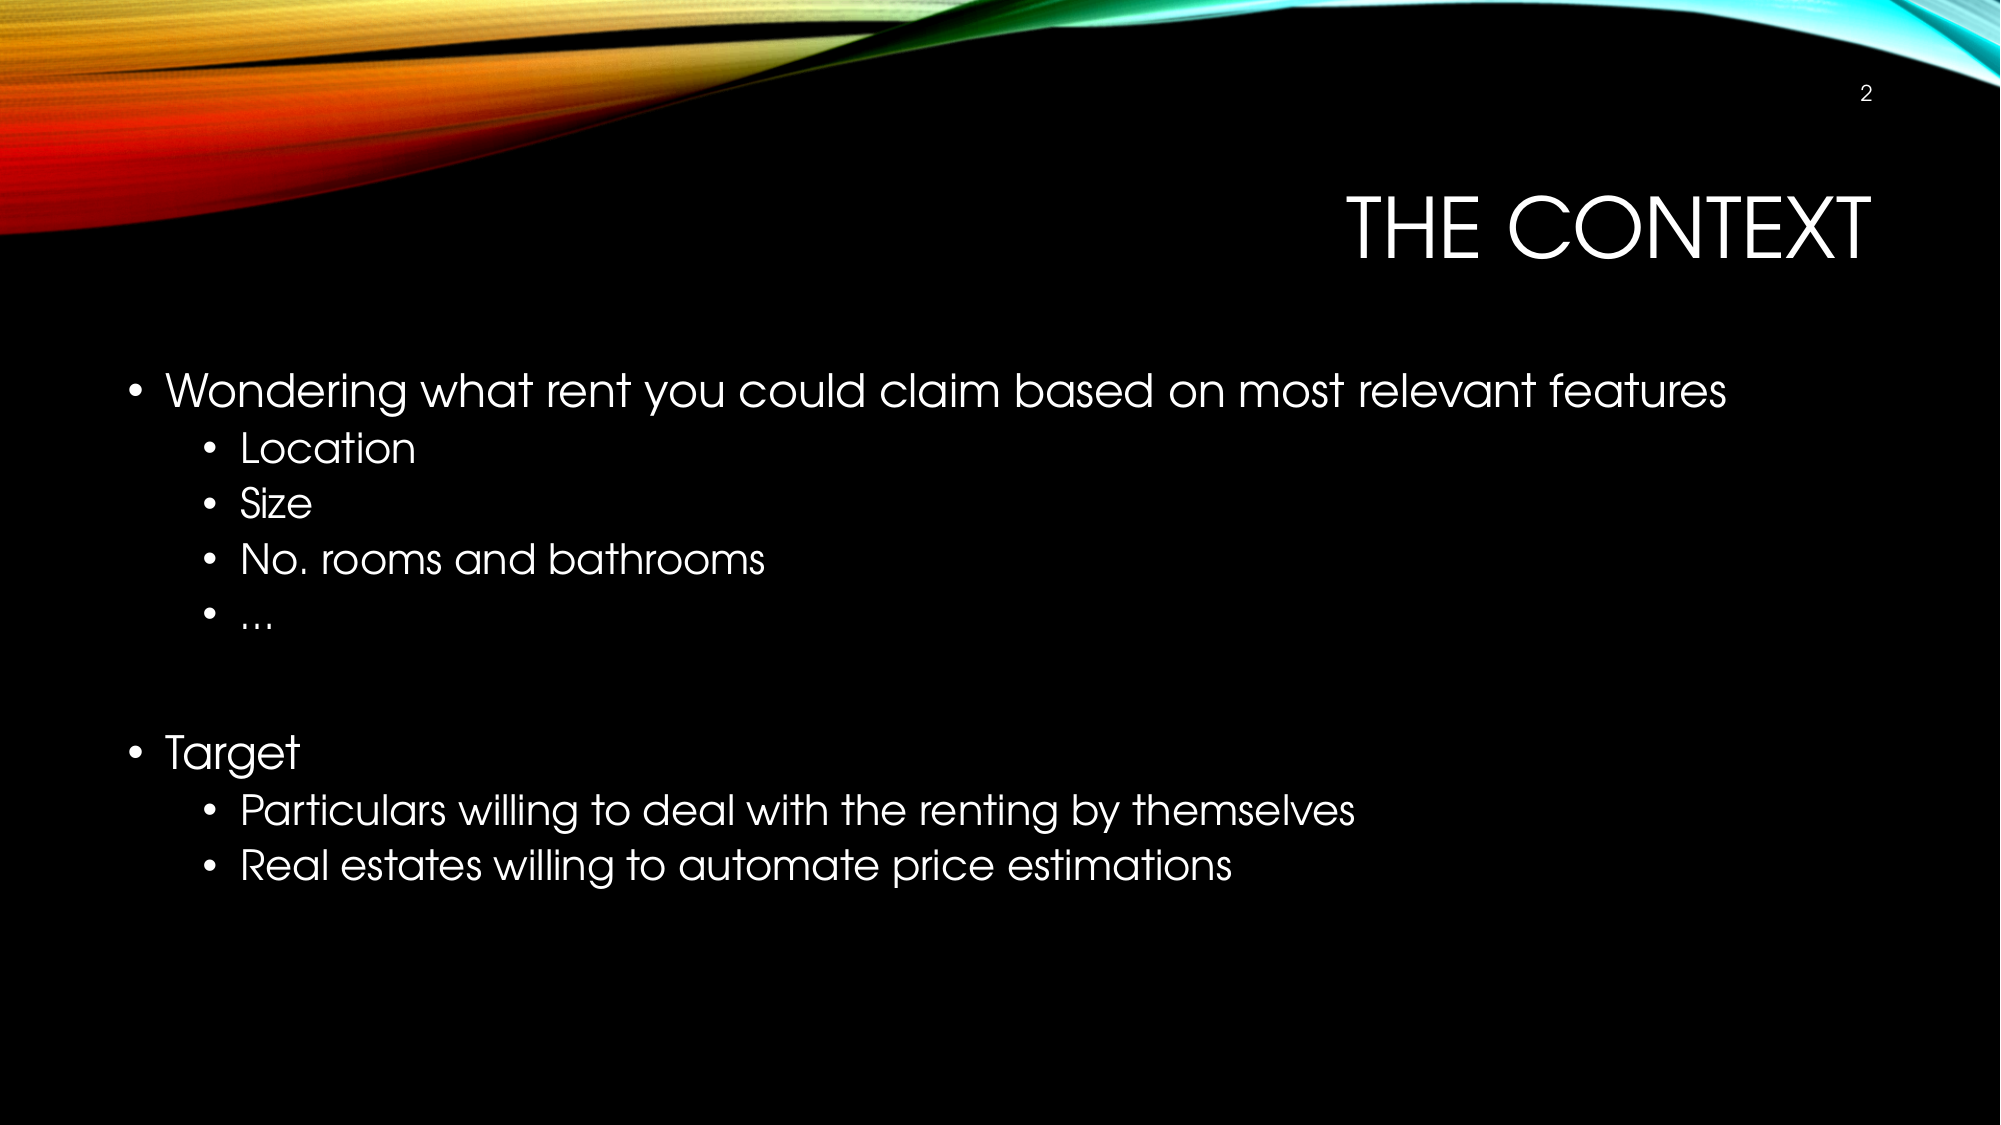

2
# The context
Wondering what rent you could claim based on most relevant features
Location
Size
No. rooms and bathrooms
…

Target
Particulars willing to deal with the renting by themselves
Real estates willing to automate price estimations